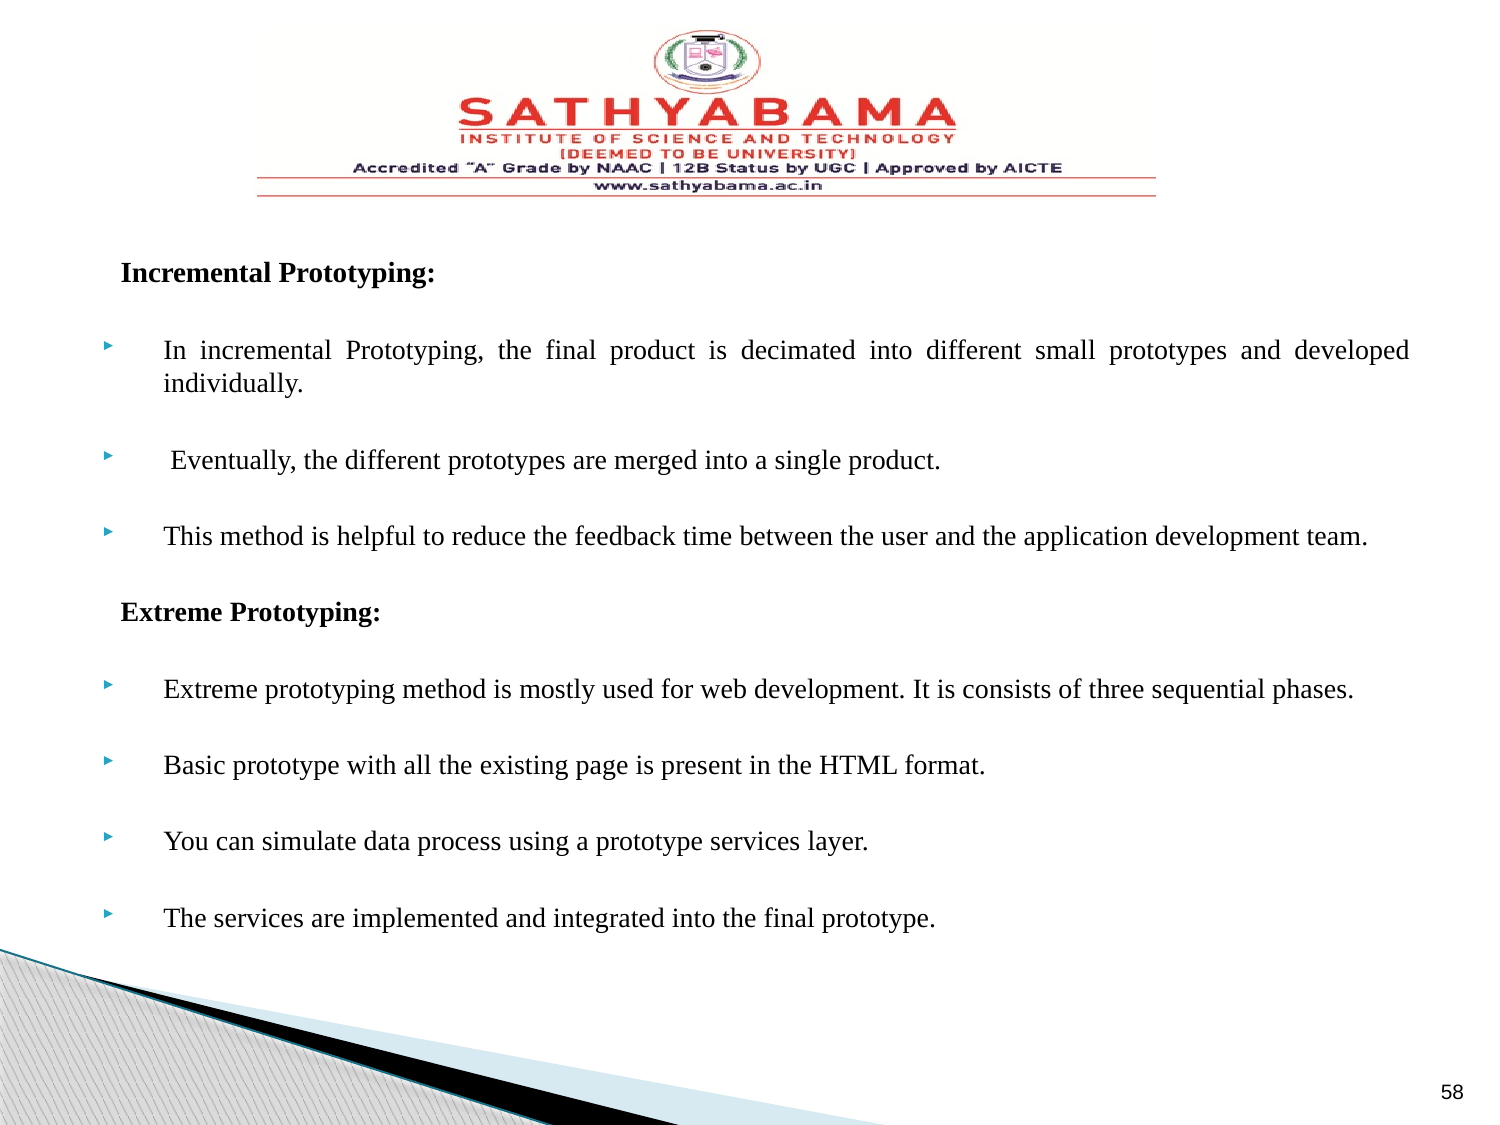

Incremental Prototyping:

In incremental Prototyping, the final product is decimated into different small prototypes and developed individually.

 Eventually, the different prototypes are merged into a single product.

This method is helpful to reduce the feedback time between the user and the application development team.

Extreme Prototyping:

Extreme prototyping method is mostly used for web development. It is consists of three sequential phases.

Basic prototype with all the existing page is present in the HTML format.

You can simulate data process using a prototype services layer.

The services are implemented and integrated into the final prototype.

58